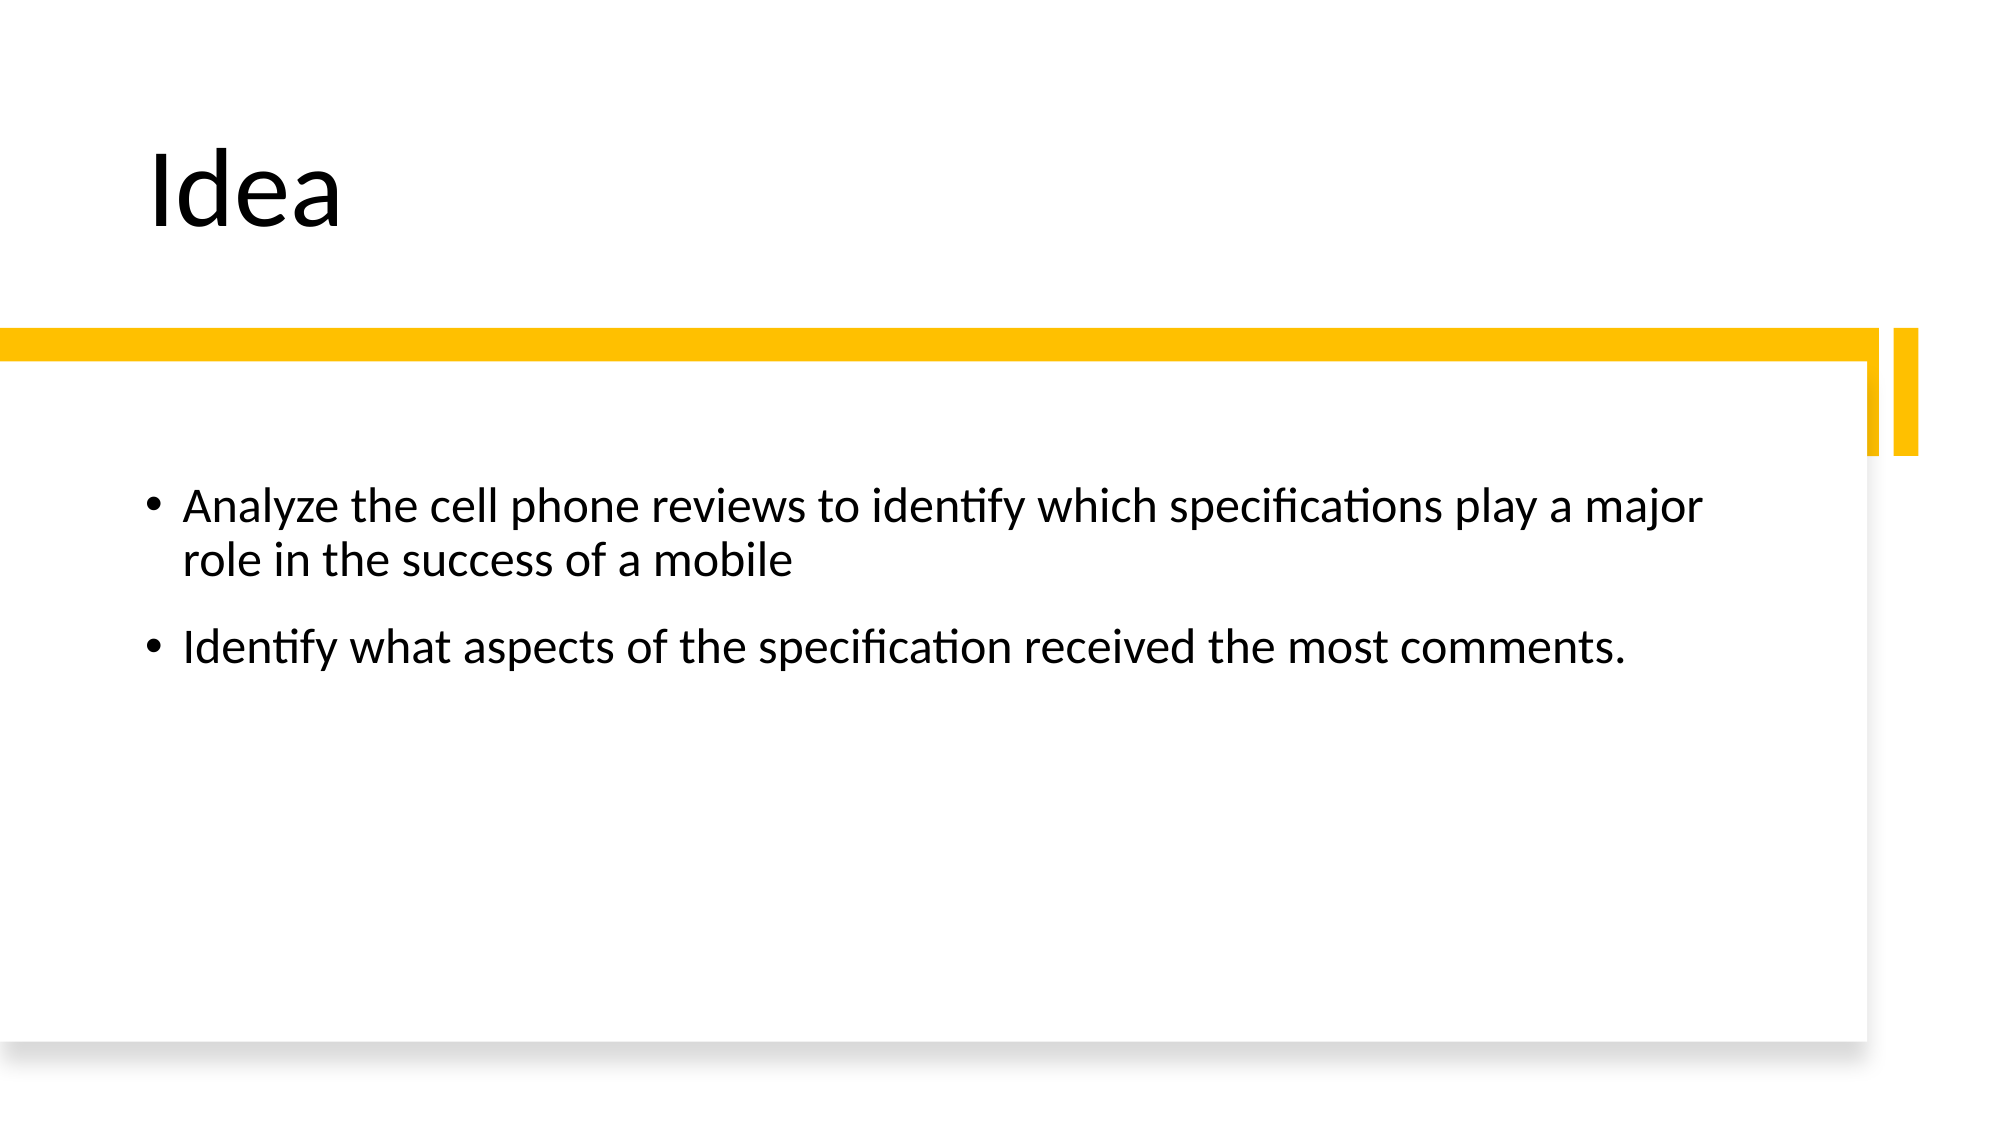

# Idea

Analyze the cell phone reviews to identify which specifications play a major role in the success of a mobile
Identify what aspects of the specification received the most comments.